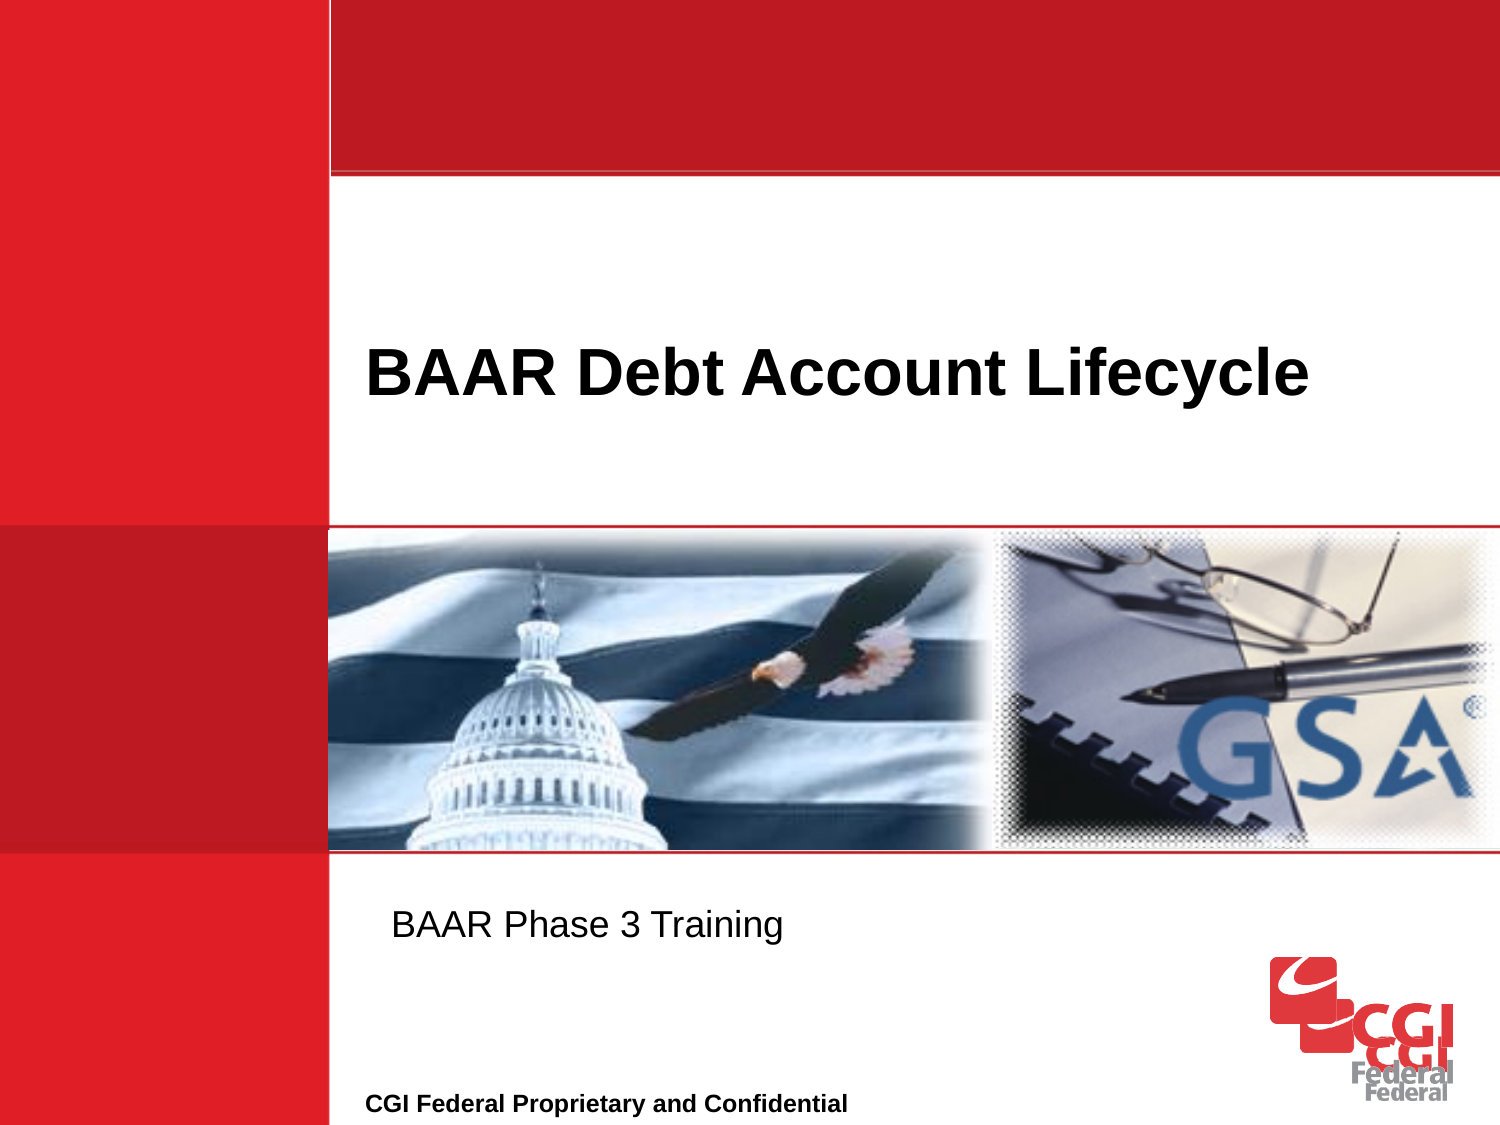

# BAAR Debt Account Lifecycle
BAAR Phase 3 Training
CGI Federal Proprietary and Confidential